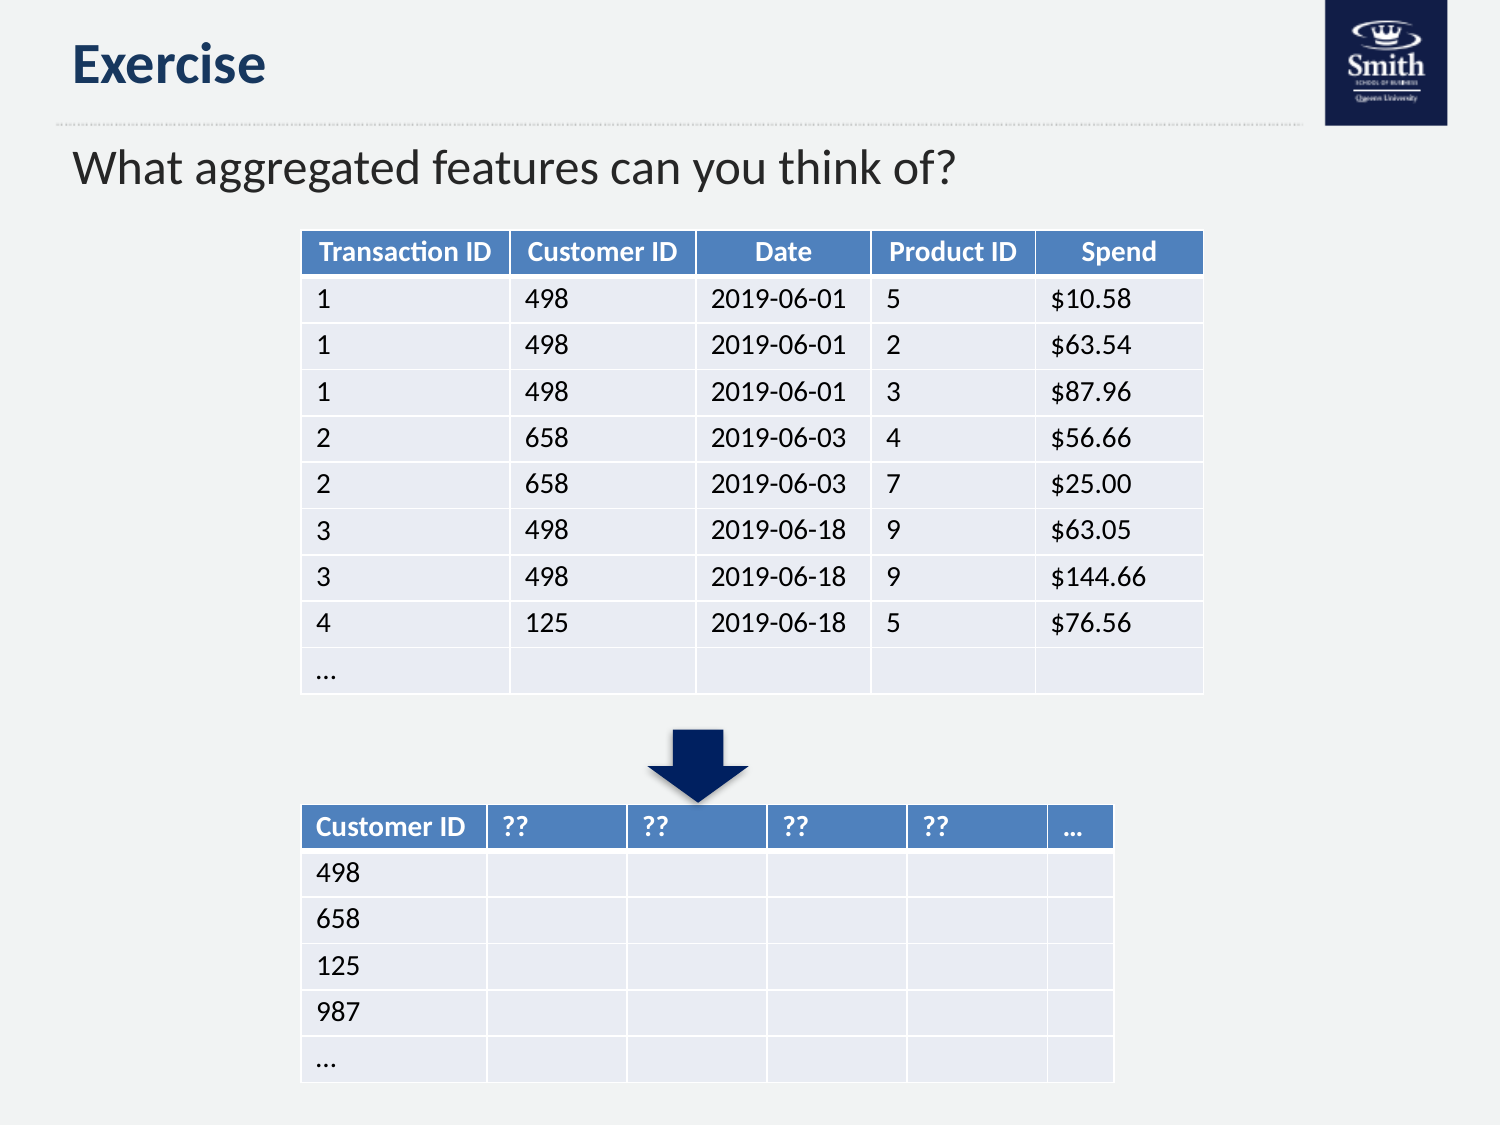

# Exercise
What aggregated features can you think of?
| Transaction ID | Customer ID | Date | Product ID | Spend |
| --- | --- | --- | --- | --- |
| 1 | 498 | 2019-06-01 | 5 | $10.58 |
| 1 | 498 | 2019-06-01 | 2 | $63.54 |
| 1 | 498 | 2019-06-01 | 3 | $87.96 |
| 2 | 658 | 2019-06-03 | 4 | $56.66 |
| 2 | 658 | 2019-06-03 | 7 | $25.00 |
| 3 | 498 | 2019-06-18 | 9 | $63.05 |
| 3 | 498 | 2019-06-18 | 9 | $144.66 |
| 4 | 125 | 2019-06-18 | 5 | $76.56 |
| … |  |  |  |  |

| Customer ID | ?? | ?? | ?? | ?? | … |
| --- | --- | --- | --- | --- | --- |
| 498 |  |  |  |  |  |
| 658 |  |  |  |  |  |
| 125 |  |  |  |  |  |
| 987 |  |  |  |  |  |
| … |  |  |  |  |  |